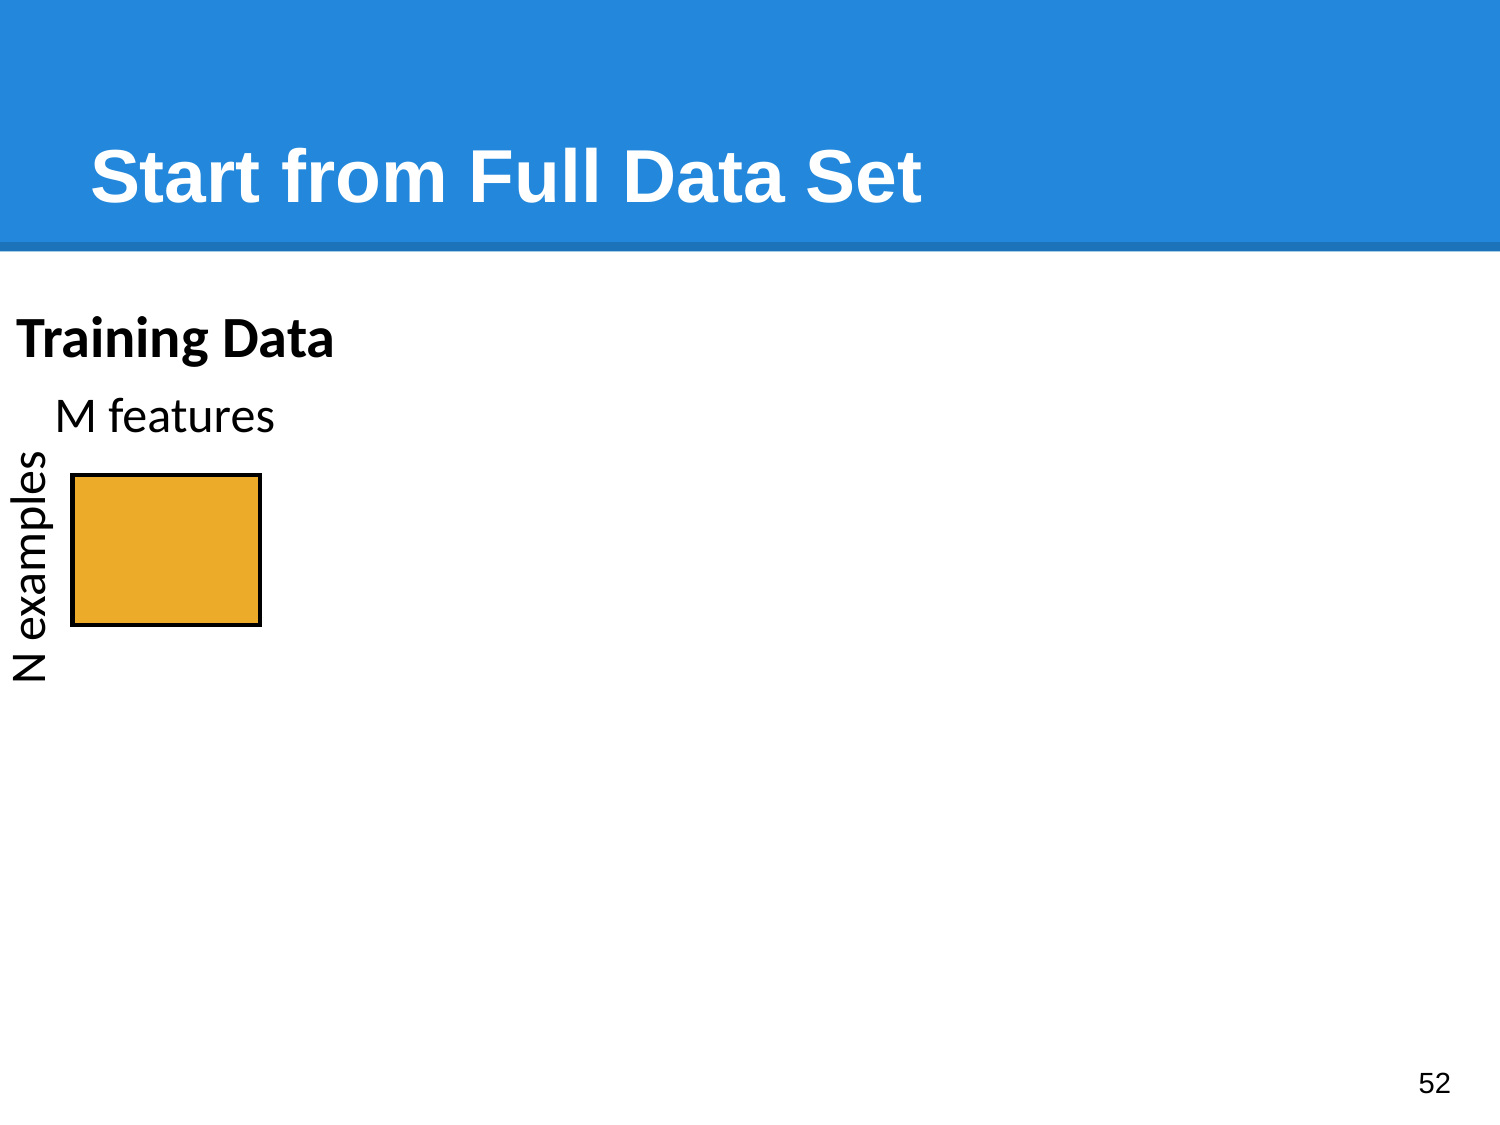

# Start from Full Data Set
Training Data
M features
N examples

52